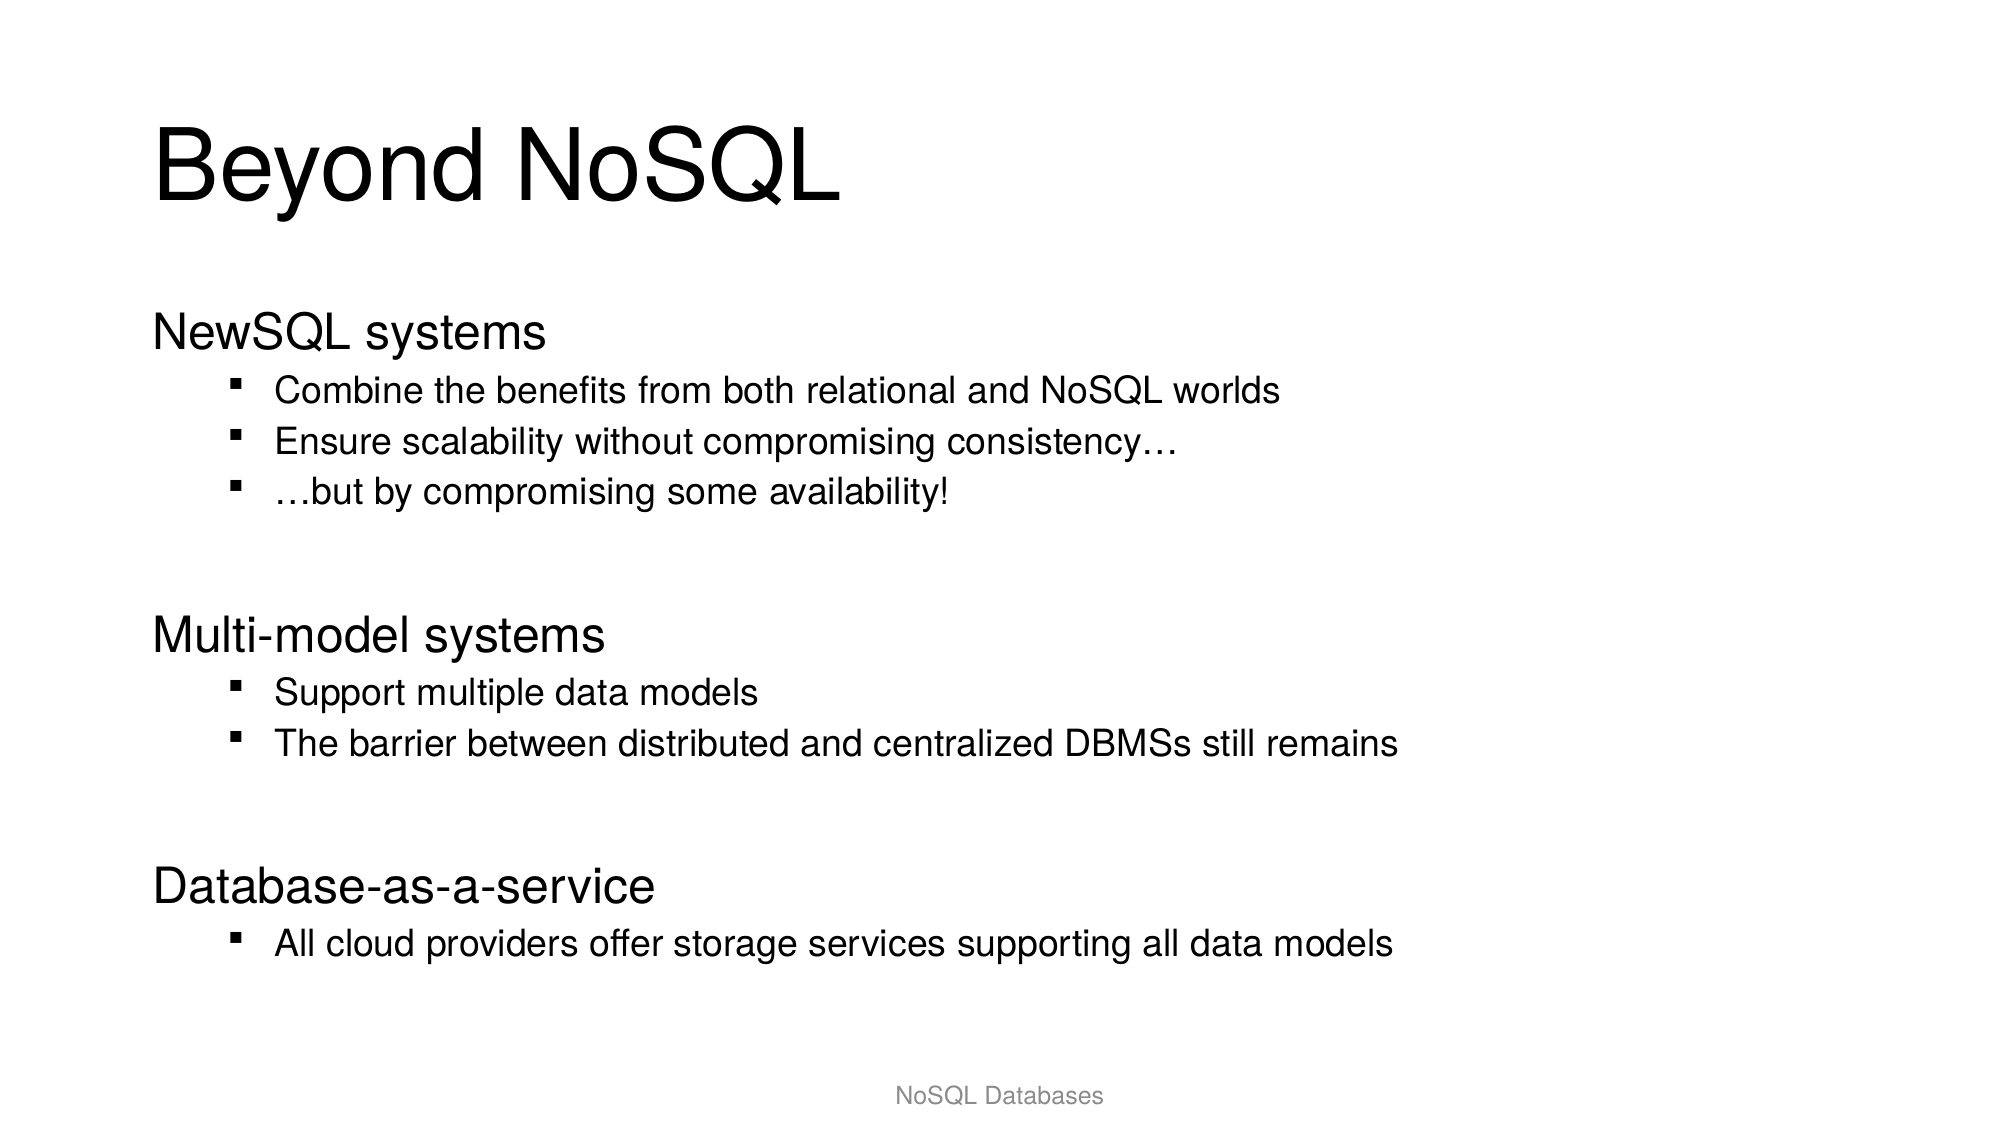

# Beyond NoSQL
NewSQL systems
Combine the benefits from both relational and NoSQL worlds
Ensure scalability without compromising consistency…
…but by compromising some availability!

Multi-model systems
Support multiple data models
The barrier between distributed and centralized DBMSs still remains

Database-as-a-service
All cloud providers offer storage services supporting all data models